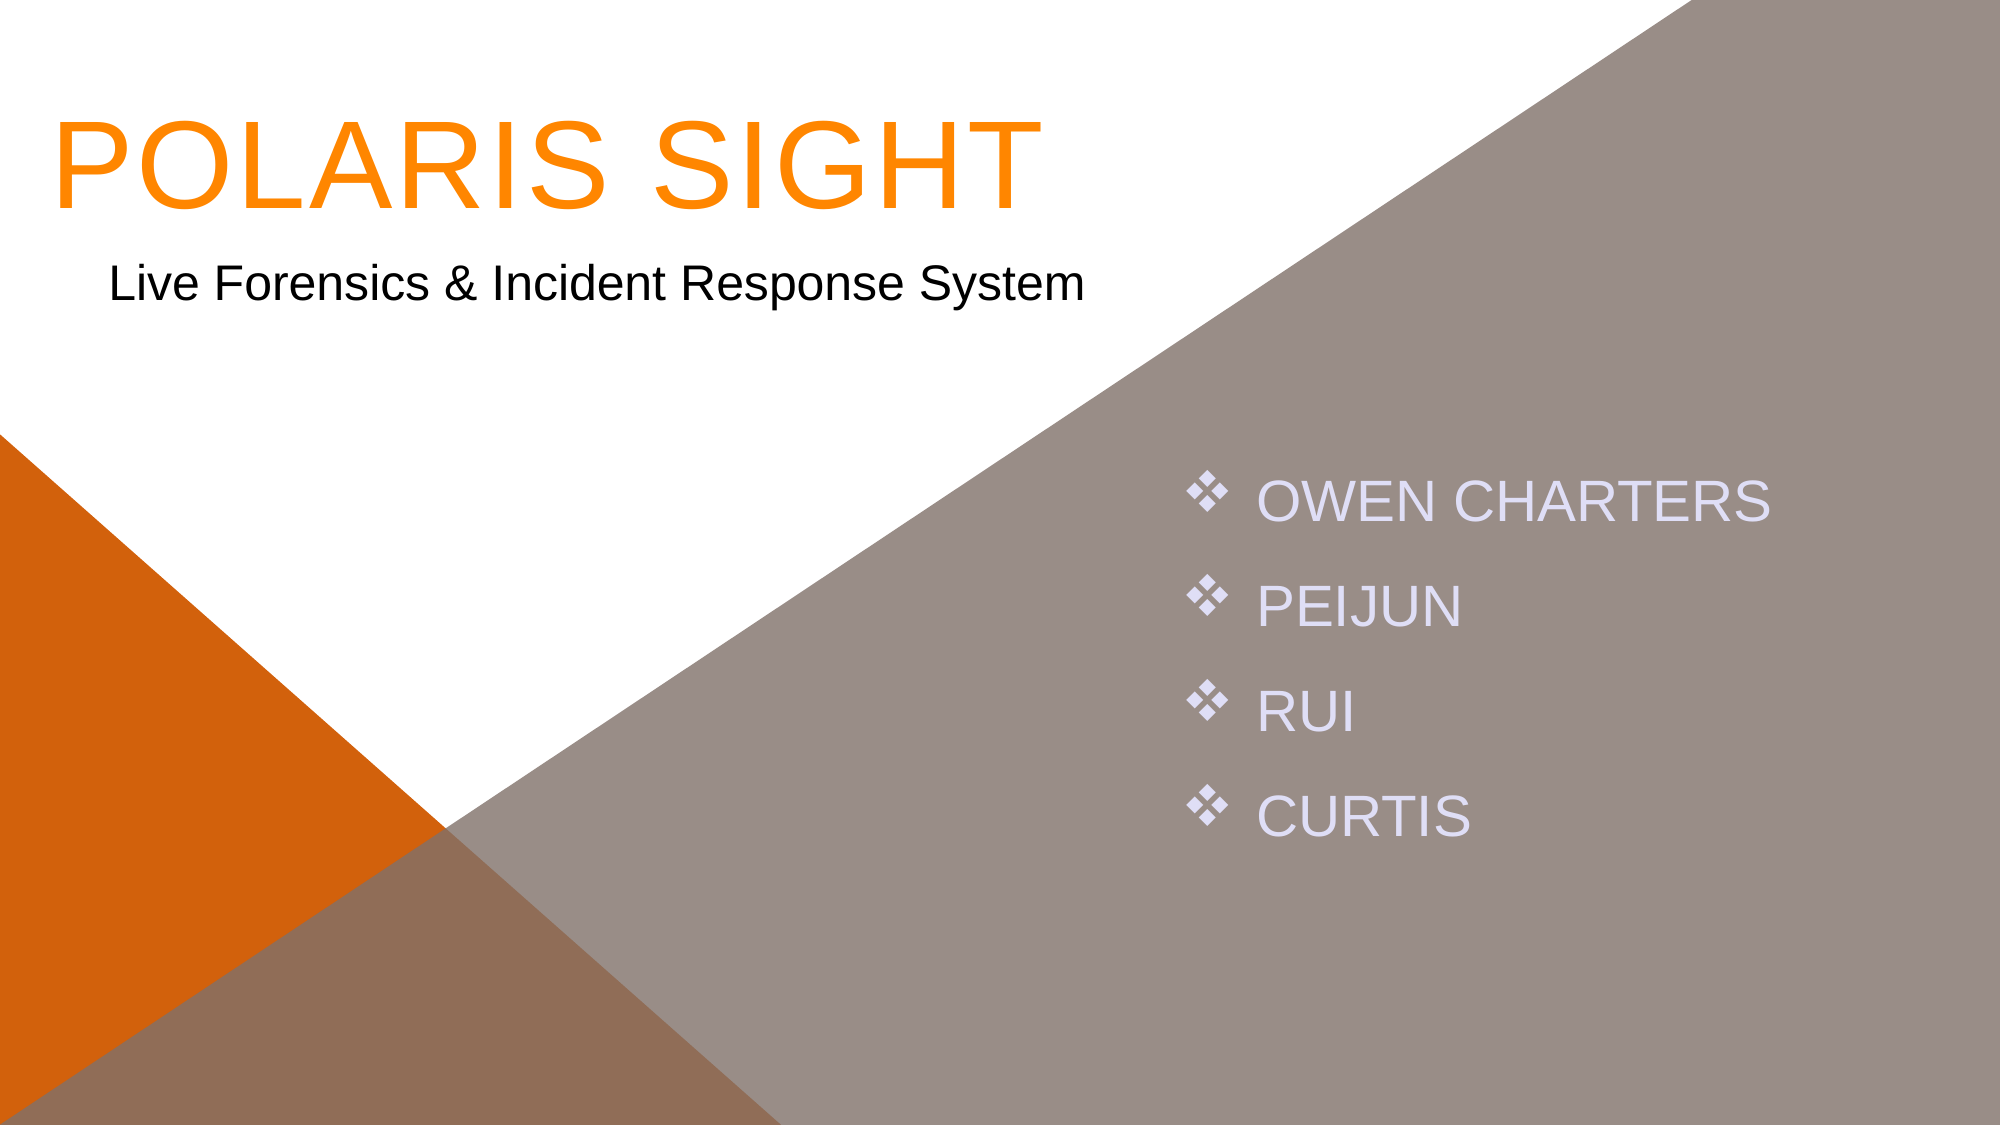

Polaris Sight
Live Forensics & Incident Response System
OWEN CHARTERS
PEIJUN
RUI
CURTIS